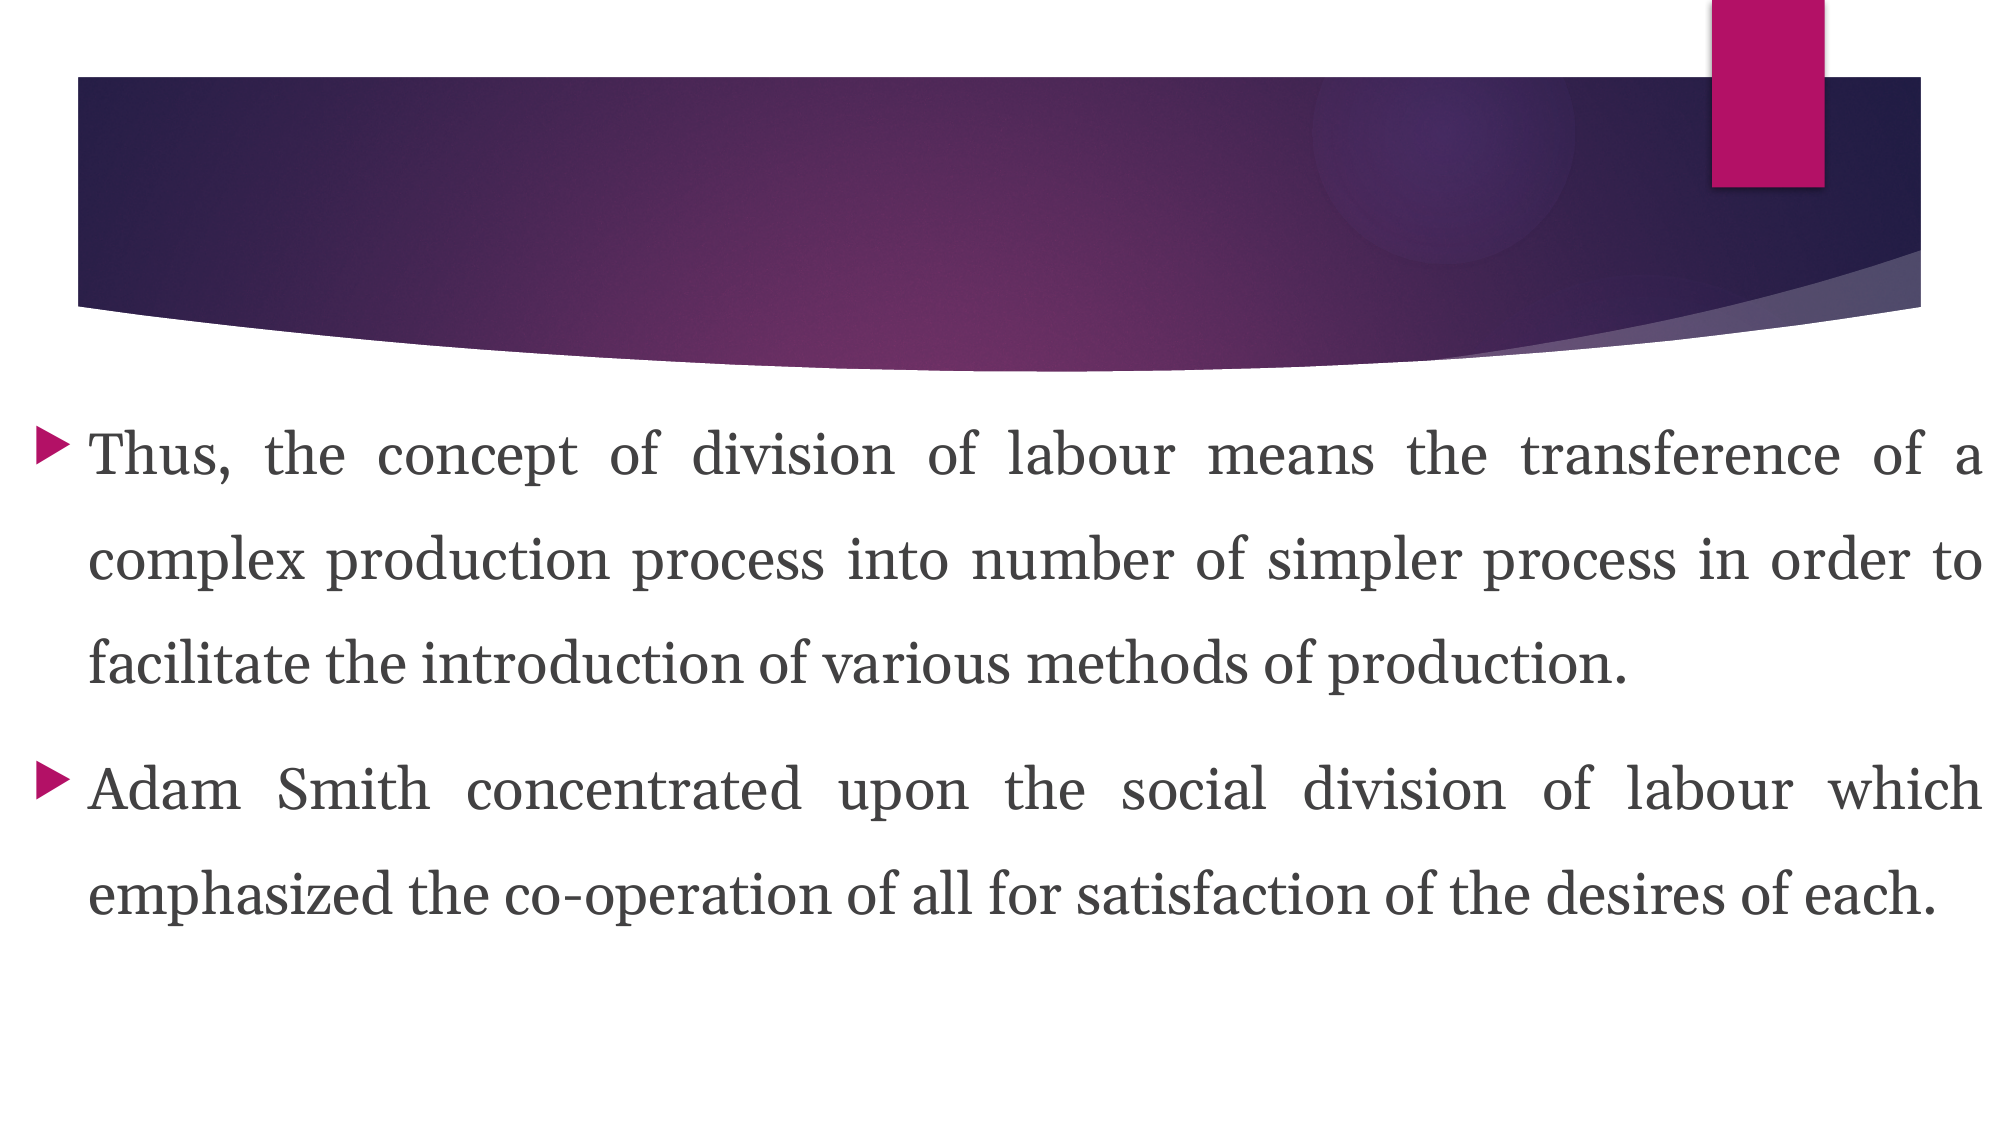

#
Thus, the concept of division of labour means the transference of a complex production process into number of simpler process in order to facilitate the introduction of various methods of production.
Adam Smith concentrated upon the social division of labour which emphasized the co-operation of all for satisfaction of the desires of each.